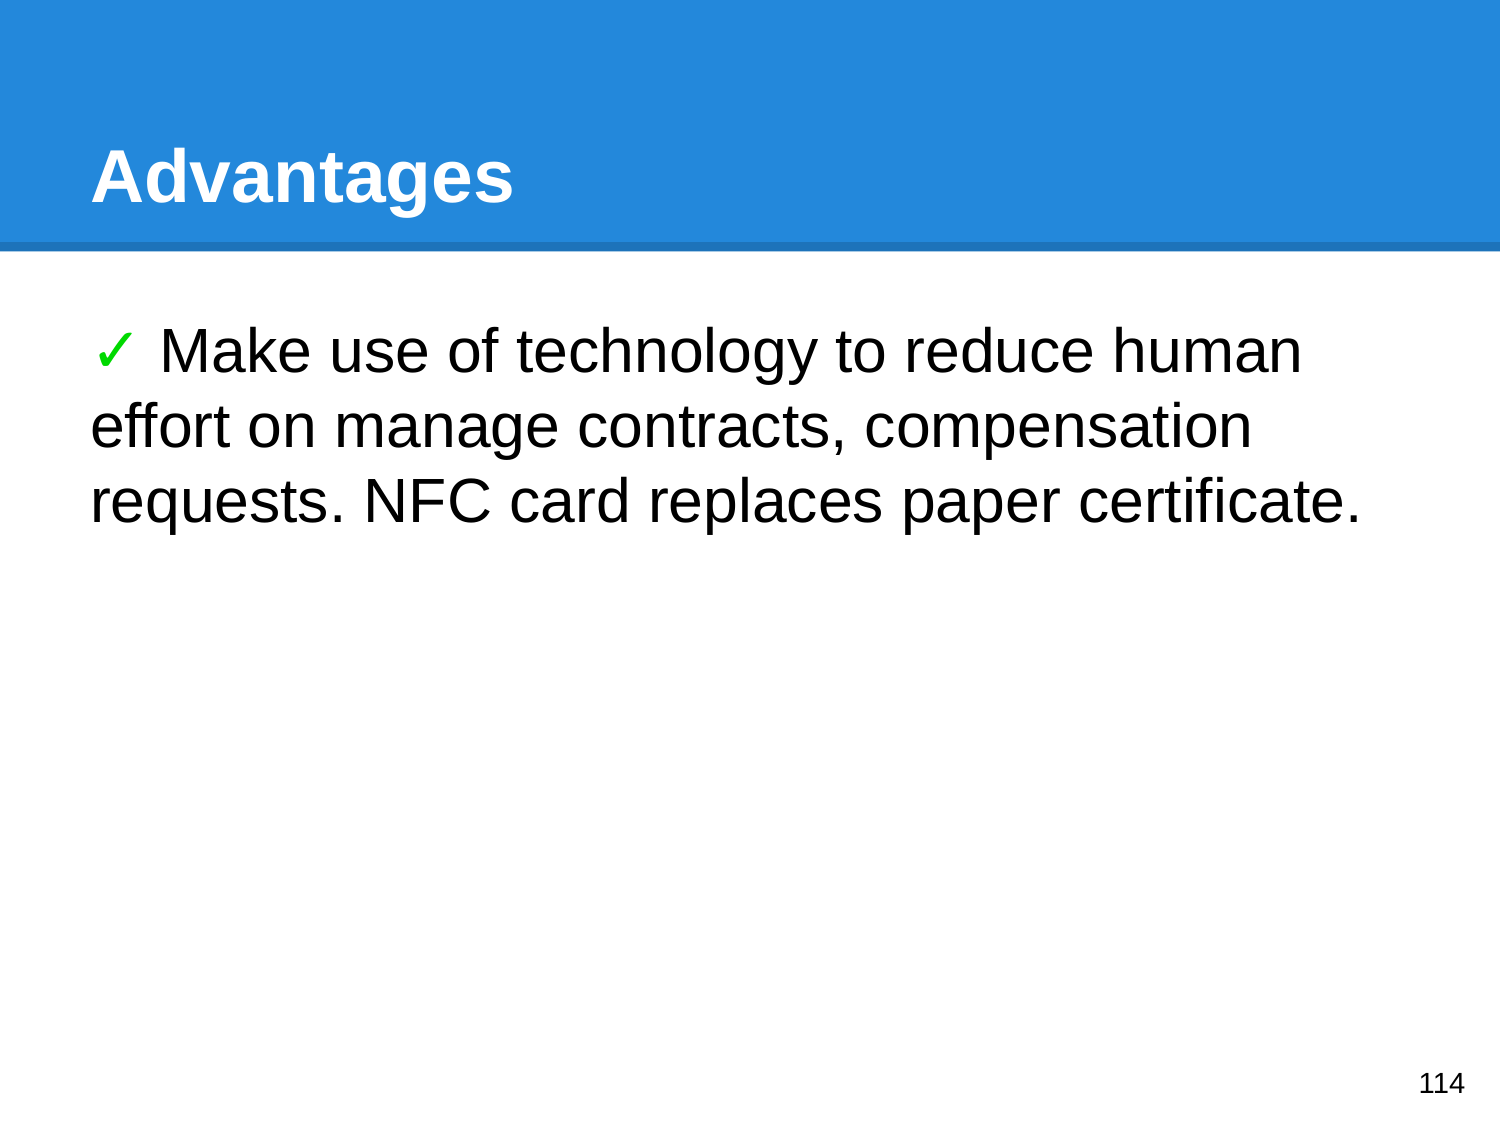

# Advantages
✓ Make use of technology to reduce human effort on manage contracts, compensation requests. NFC card replaces paper certificate.

114